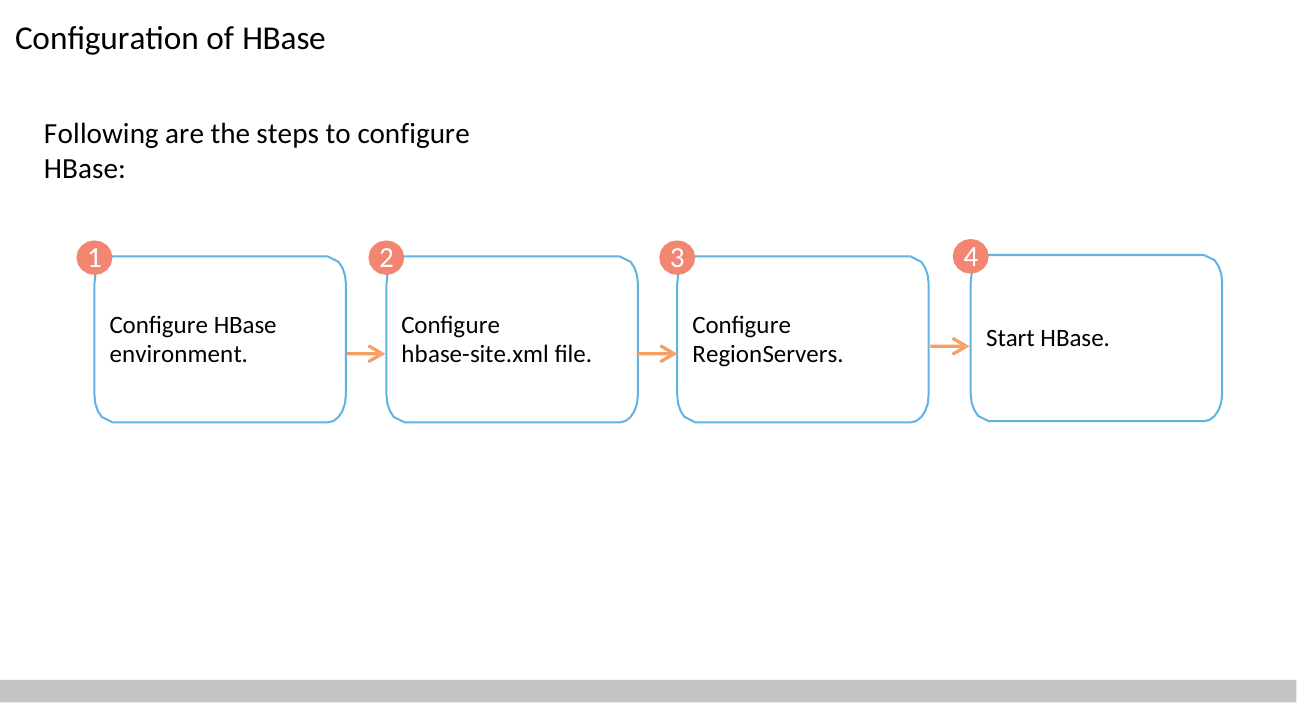

# Configuration of HBase
Following are the steps to configure HBase:
4
1
2
3

Configure HBase environment.
Configure
hbase-site.xml file.
Configure RegionServers.
Start HBase.